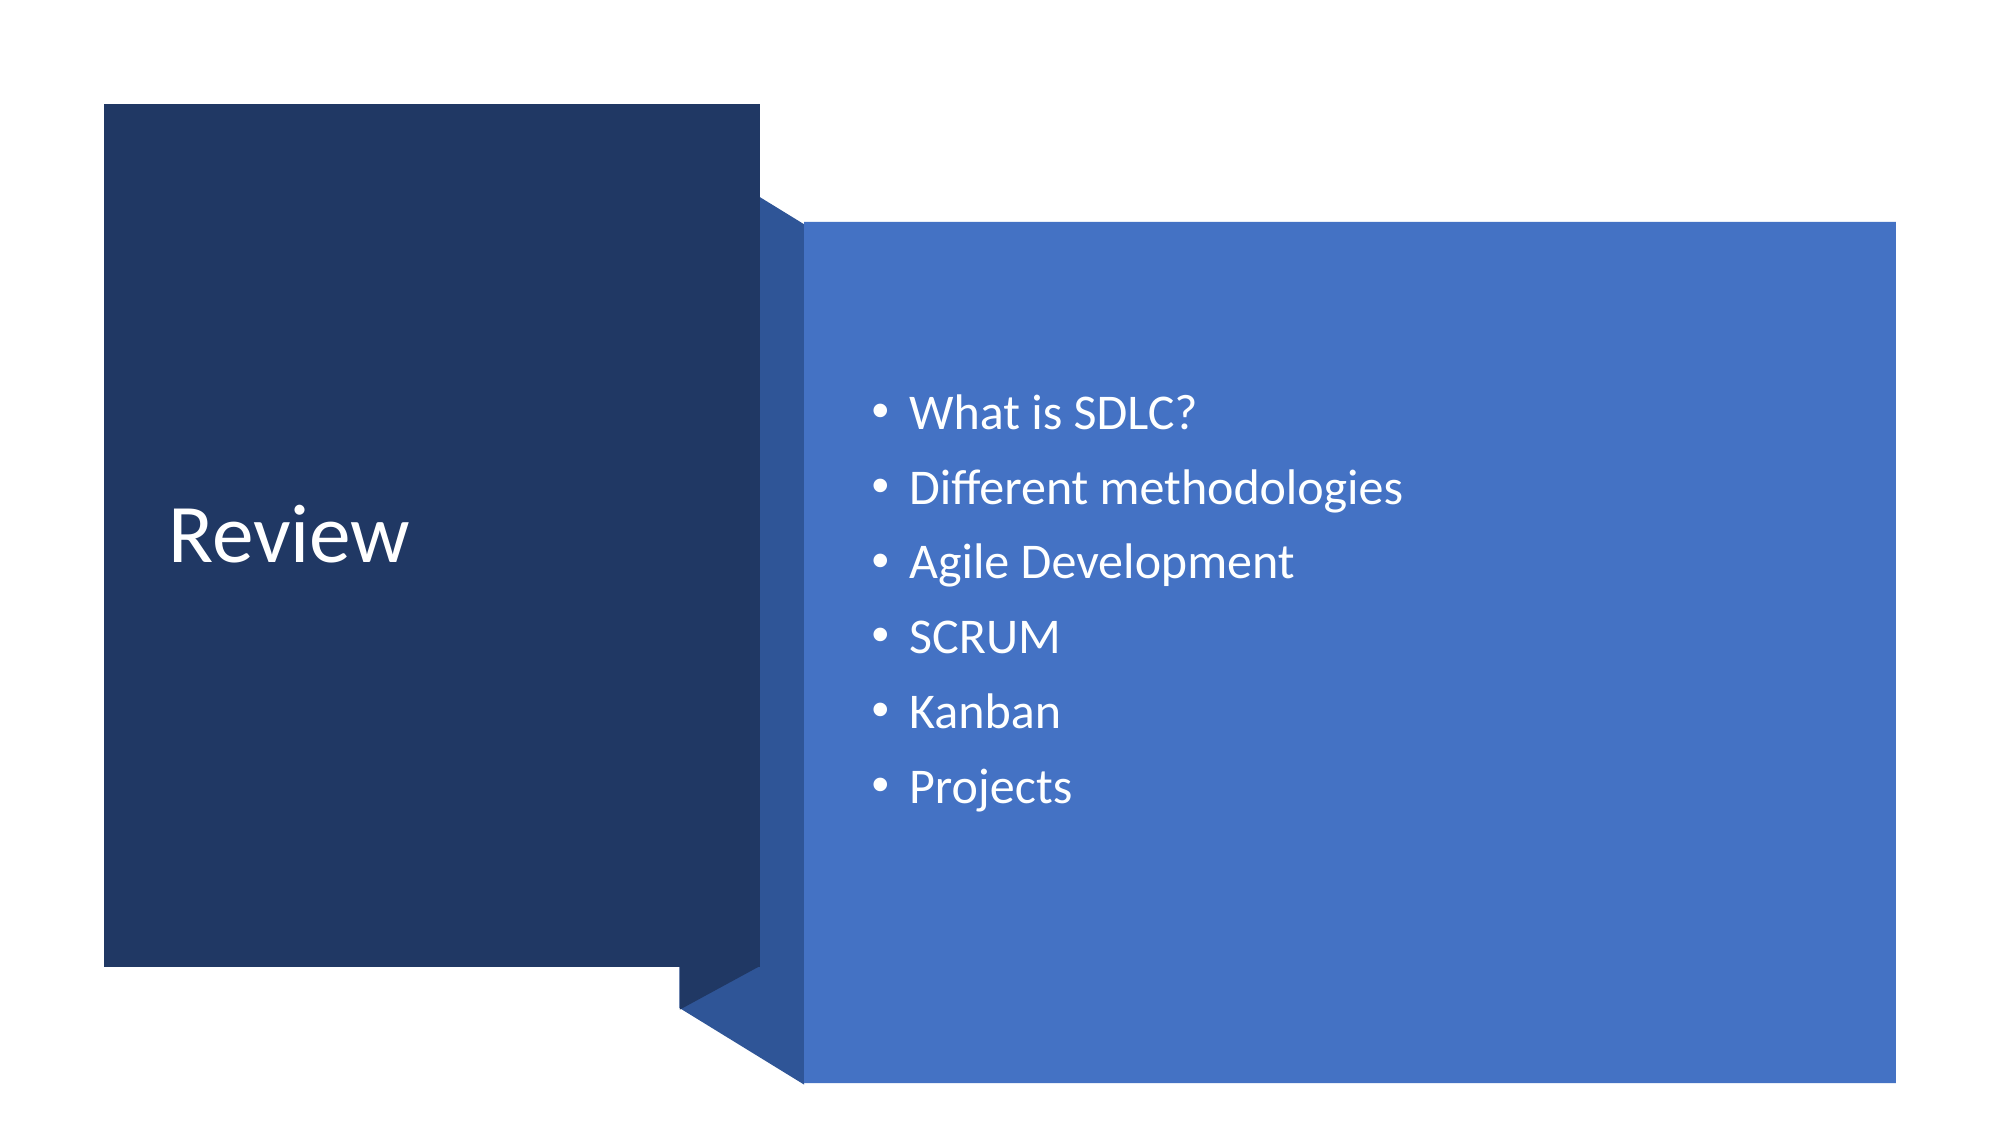

# Review

What is SDLC?
Different methodologies
Agile Development
SCRUM
Kanban
Projects